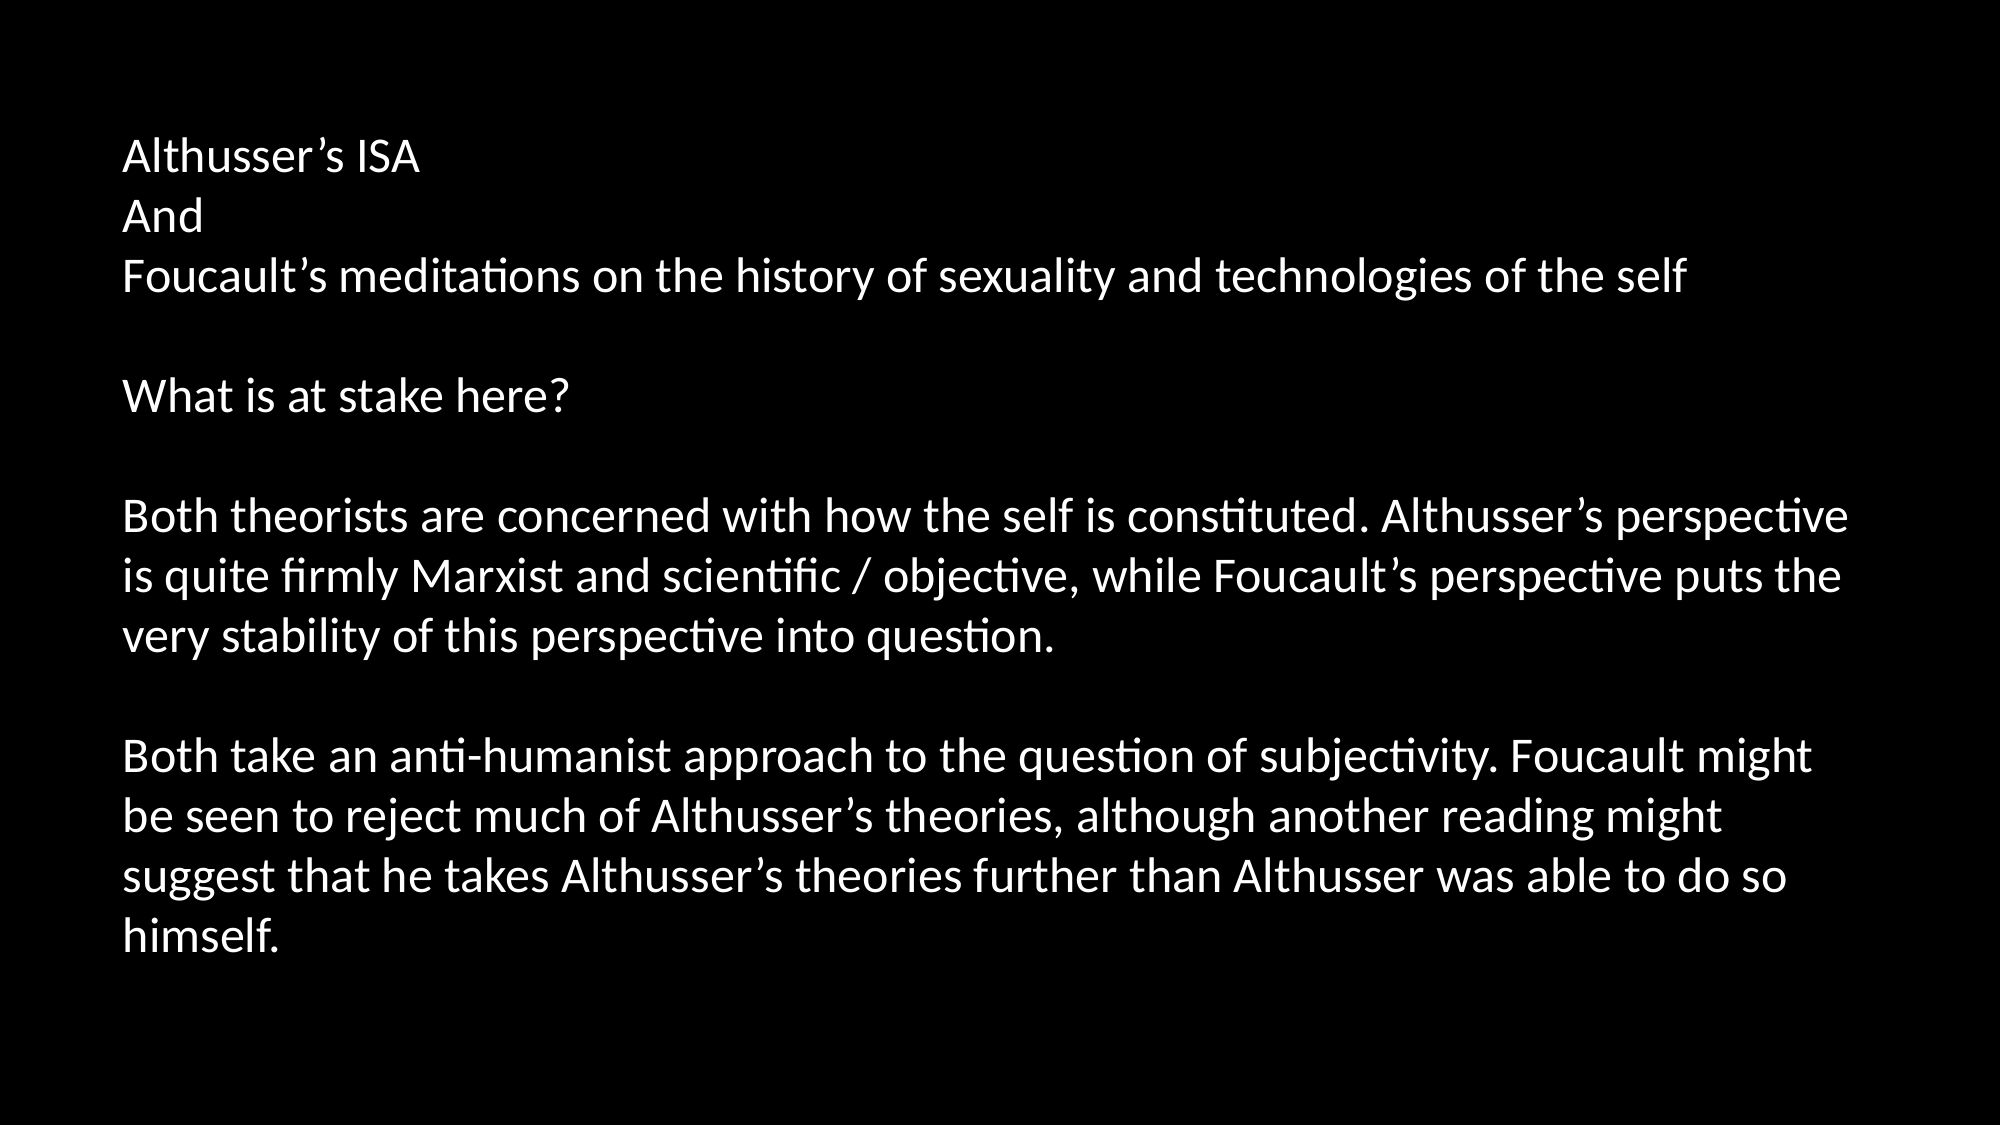

Althusser’s ISA
And
Foucault’s meditations on the history of sexuality and technologies of the self

What is at stake here?

Both theorists are concerned with how the self is constituted. Althusser’s perspective is quite firmly Marxist and scientific / objective, while Foucault’s perspective puts the very stability of this perspective into question.

Both take an anti-humanist approach to the question of subjectivity. Foucault might be seen to reject much of Althusser’s theories, although another reading might suggest that he takes Althusser’s theories further than Althusser was able to do so himself.